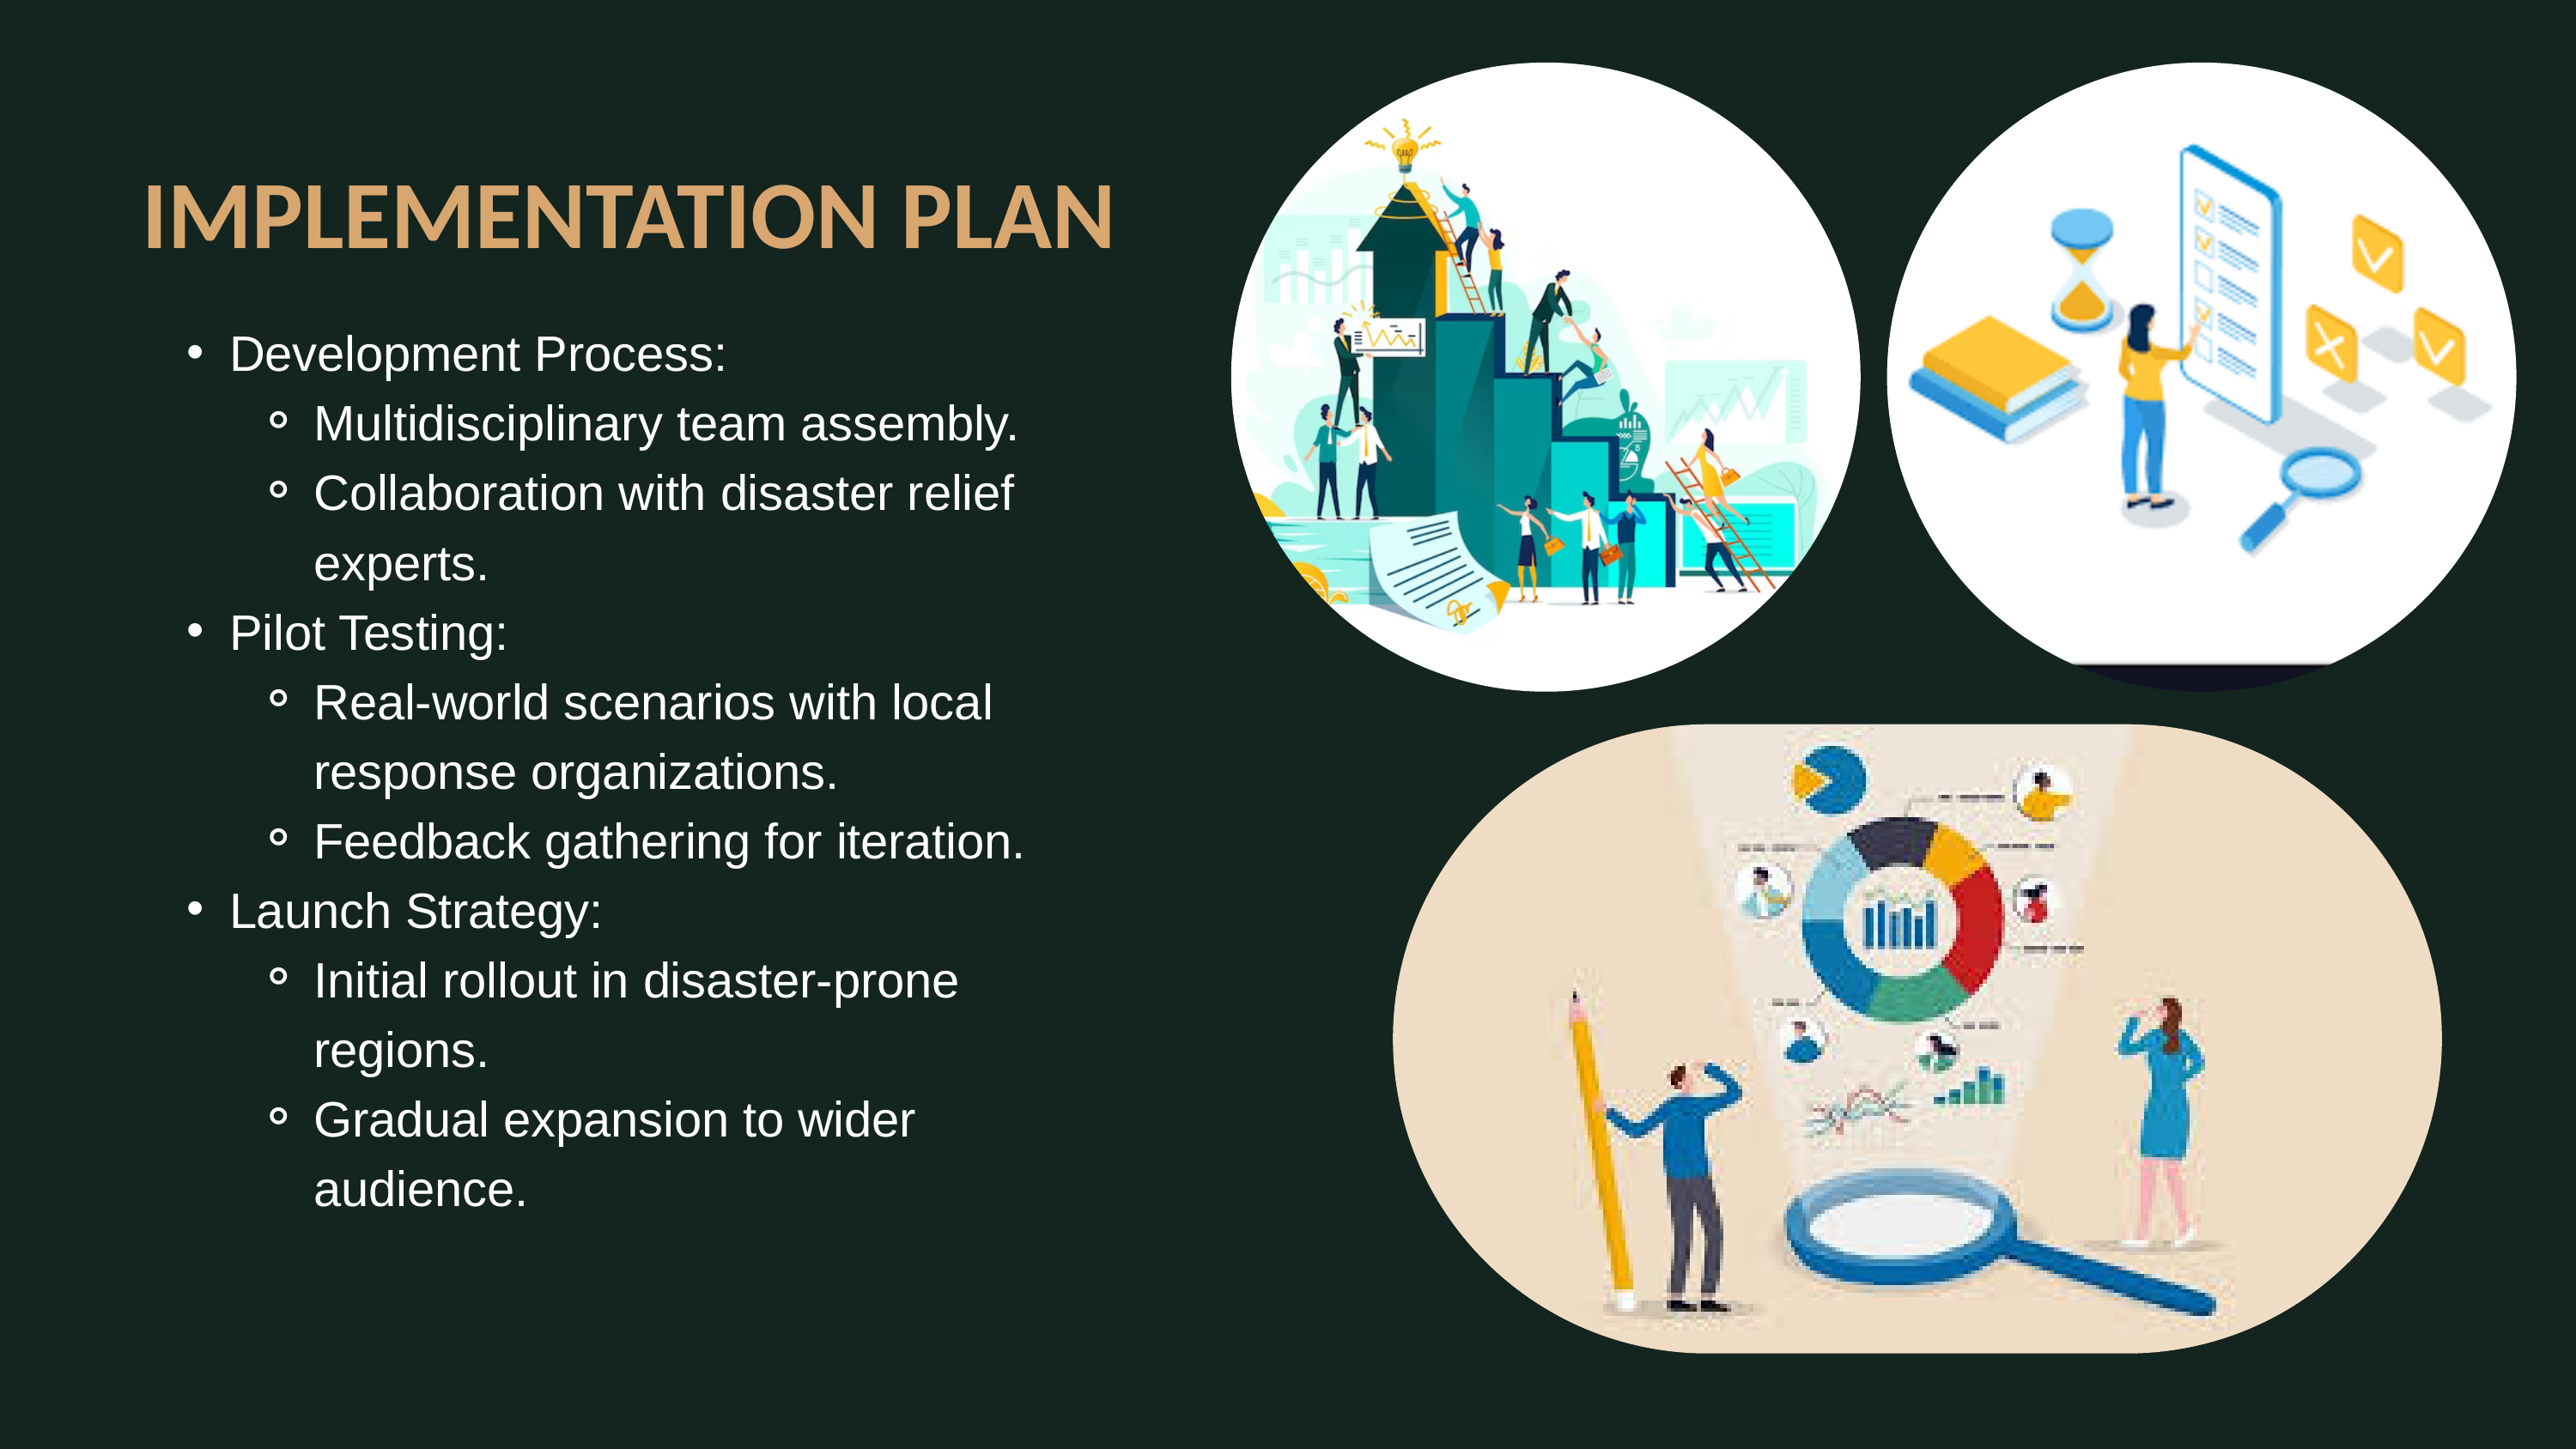

IMPLEMENTATION PLAN
Development Process:
Multidisciplinary team assembly.
Collaboration with disaster relief experts.
Pilot Testing:
Real-world scenarios with local response organizations.
Feedback gathering for iteration.
Launch Strategy:
Initial rollout in disaster-prone regions.
Gradual expansion to wider audience.